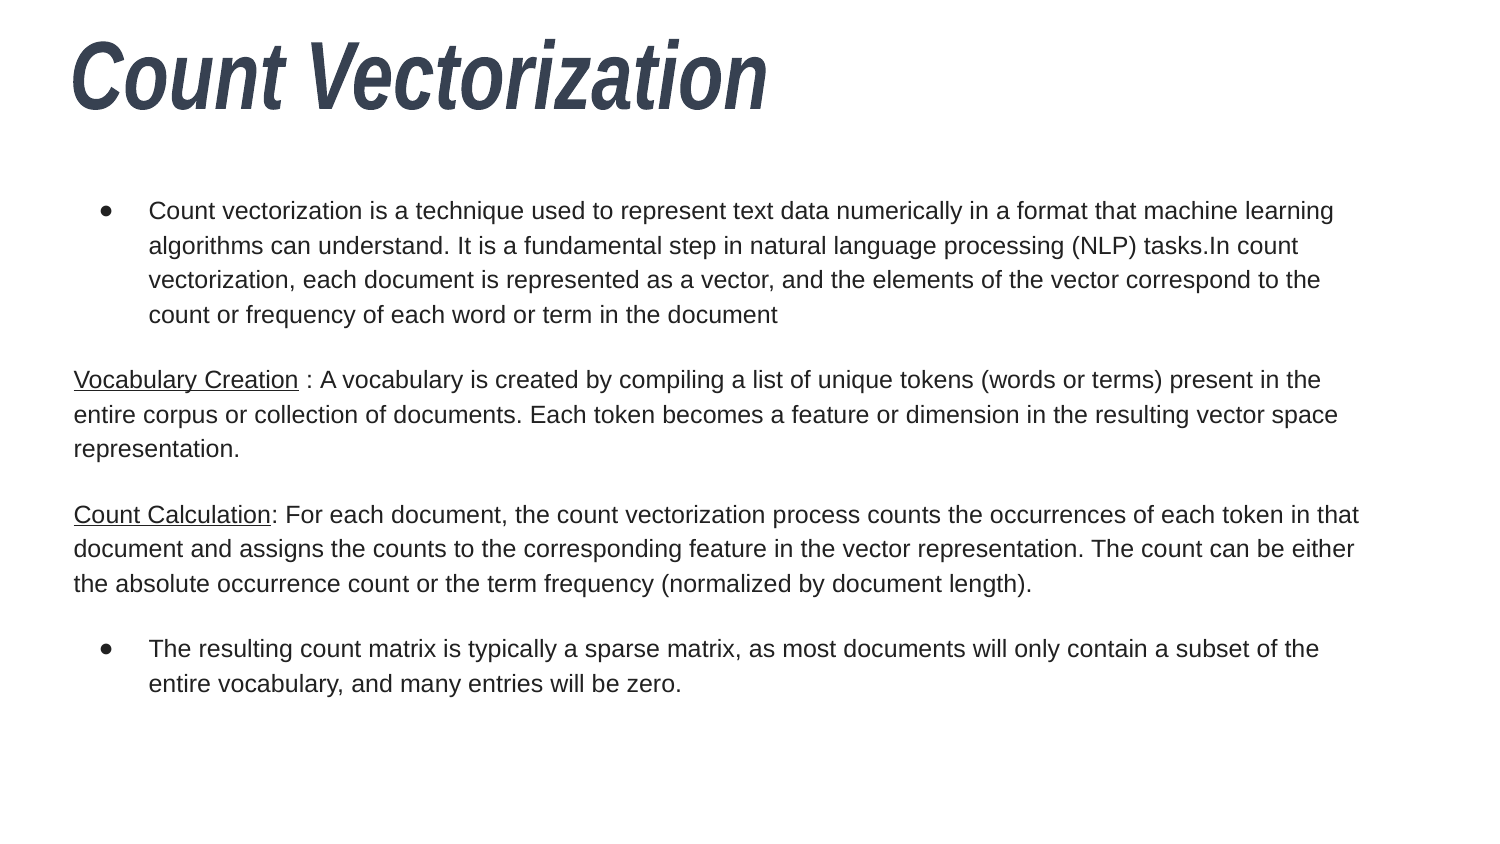

Count Vectorization
Count vectorization is a technique used to represent text data numerically in a format that machine learning algorithms can understand. It is a fundamental step in natural language processing (NLP) tasks.In count vectorization, each document is represented as a vector, and the elements of the vector correspond to the count or frequency of each word or term in the document
Vocabulary Creation : A vocabulary is created by compiling a list of unique tokens (words or terms) present in the entire corpus or collection of documents. Each token becomes a feature or dimension in the resulting vector space representation.
Count Calculation: For each document, the count vectorization process counts the occurrences of each token in that document and assigns the counts to the corresponding feature in the vector representation. The count can be either the absolute occurrence count or the term frequency (normalized by document length).
The resulting count matrix is typically a sparse matrix, as most documents will only contain a subset of the entire vocabulary, and many entries will be zero.